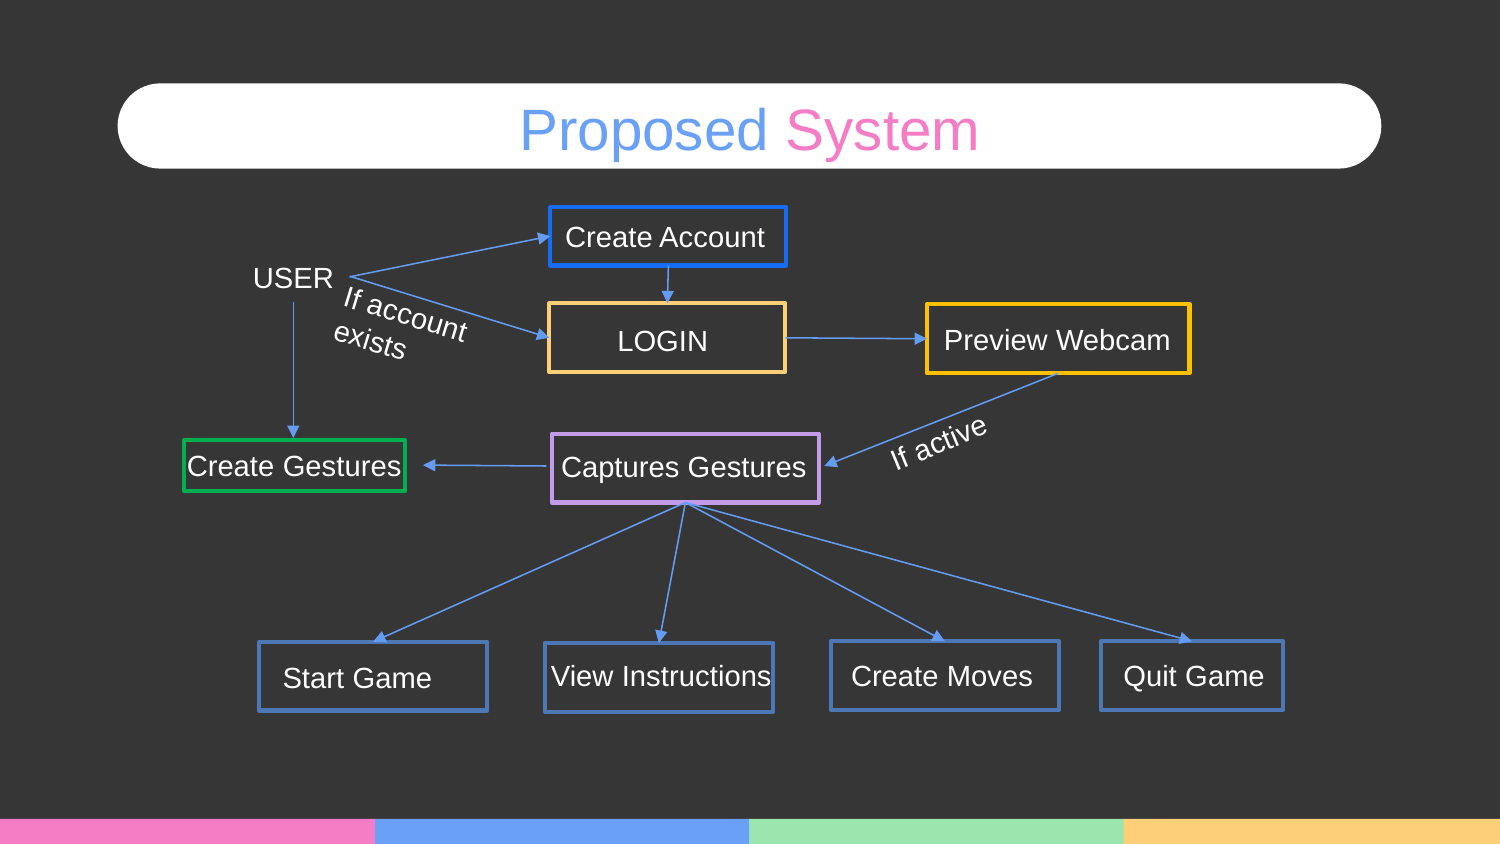

Proposed System

Create Account
USER
If account exists

Preview Webcam
LOGIN
If active

Create Gestures

Captures Gestures

Quit Game
View Instructions
Create Moves
Start Game